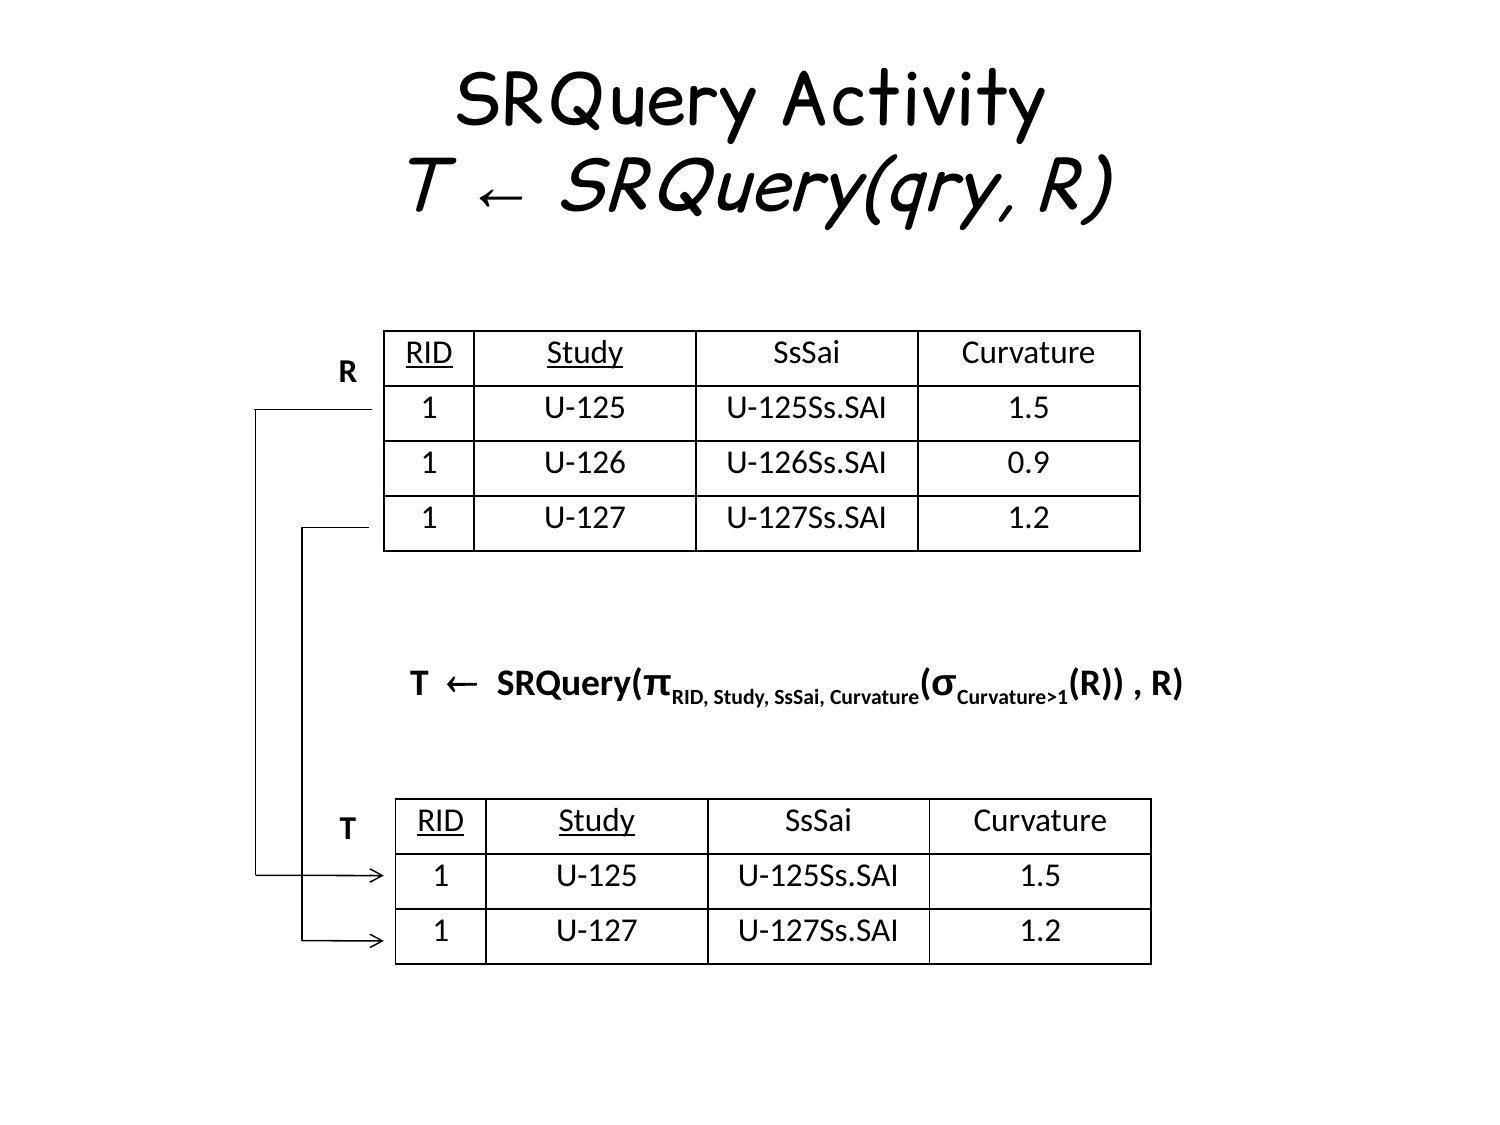

# SRQuery Activity T ← SRQuery(qry, R)
| RID | Study | SsSai | Curvature |
| --- | --- | --- | --- |
| 1 | U-125 | U-125Ss.SAI | 1.5 |
| 1 | U-126 | U-126Ss.SAI | 0.9 |
| 1 | U-127 | U-127Ss.SAI | 1.2 |
R
T ← SRQuery(πRID, Study, SsSai, Curvature(σCurvature>1(R)) , R)
T
| RID | Study | SsSai | Curvature |
| --- | --- | --- | --- |
| 1 | U-125 | U-125Ss.SAI | 1.5 |
| 1 | U-127 | U-127Ss.SAI | 1.2 |